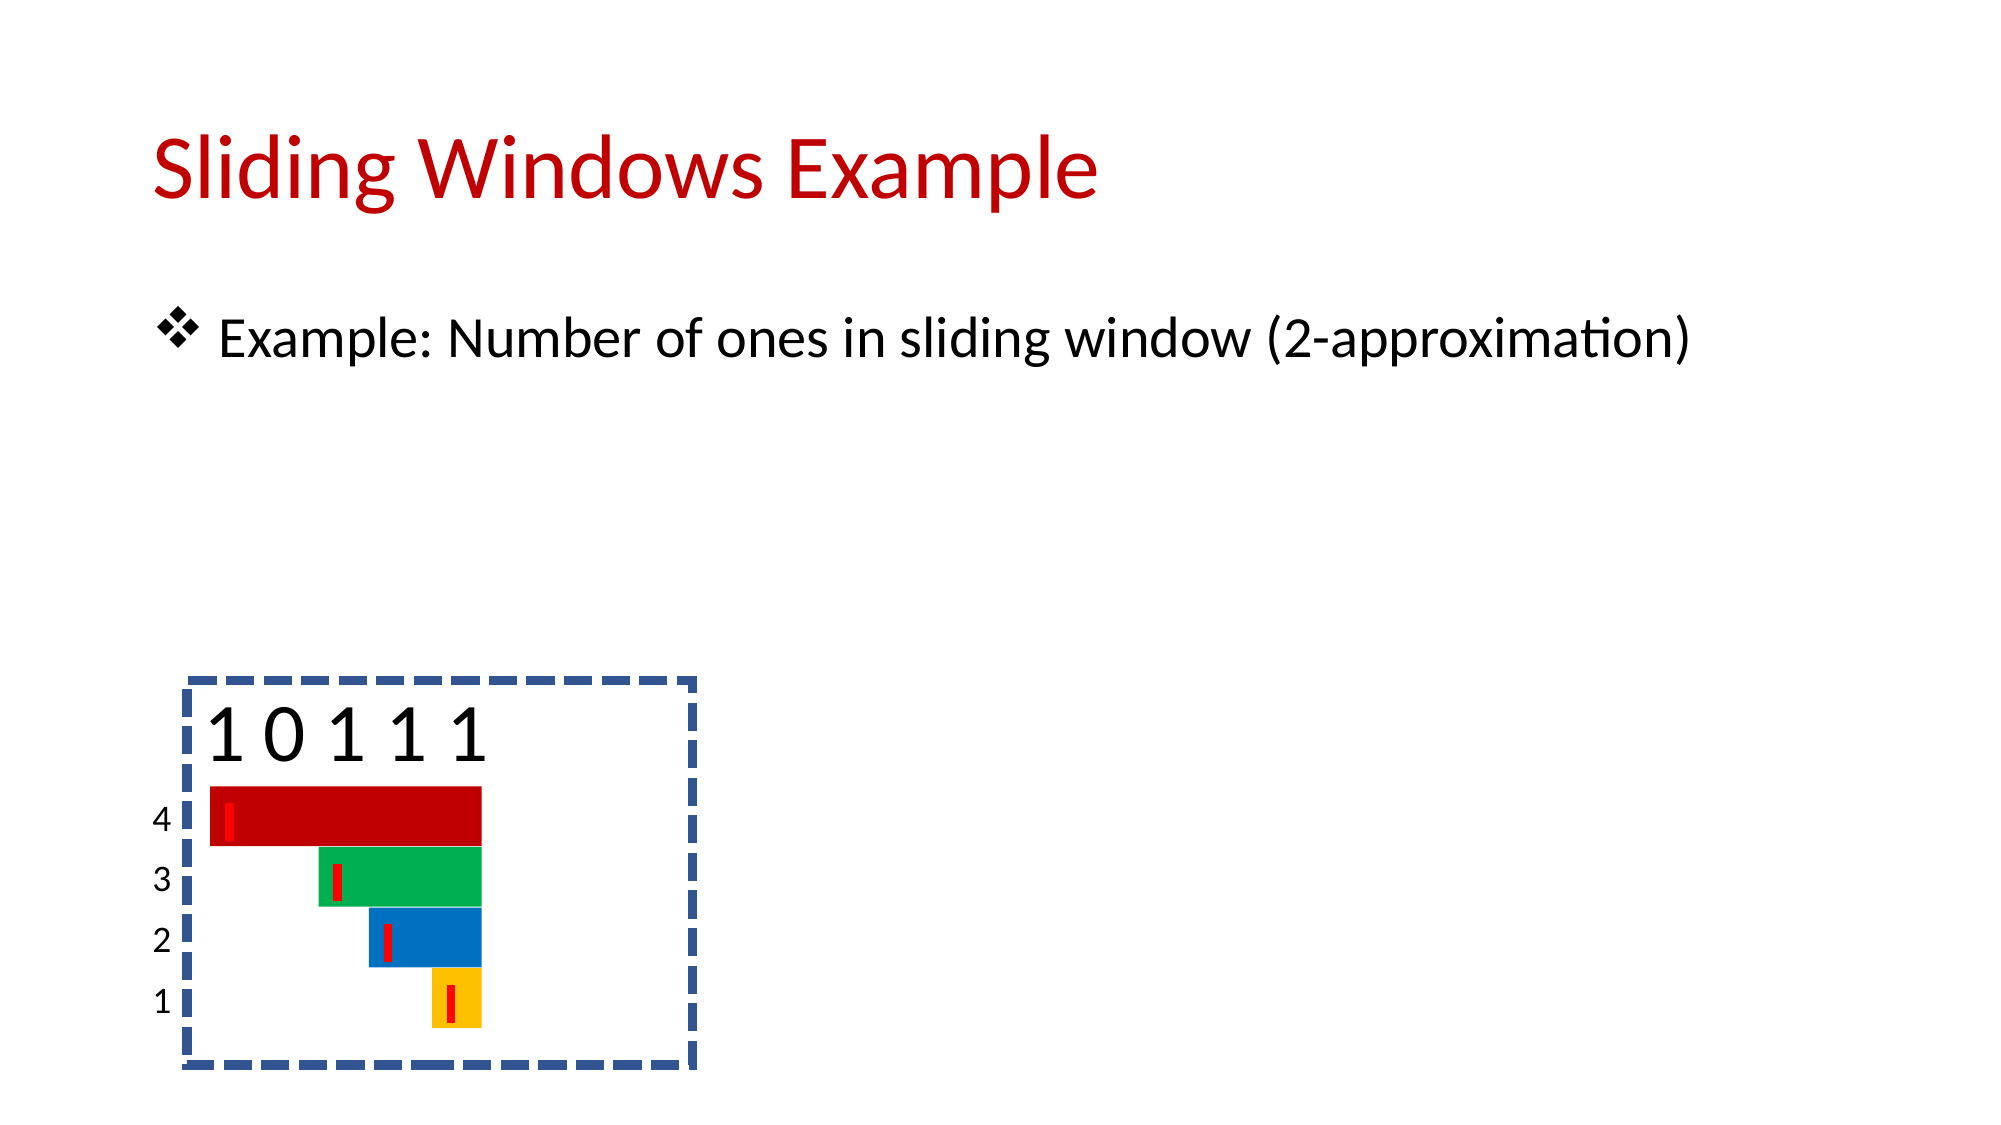

# Sliding Windows Example
 Example: Number of ones in sliding window (2-approximation)
1 0 1 1 1

4

3

2

1